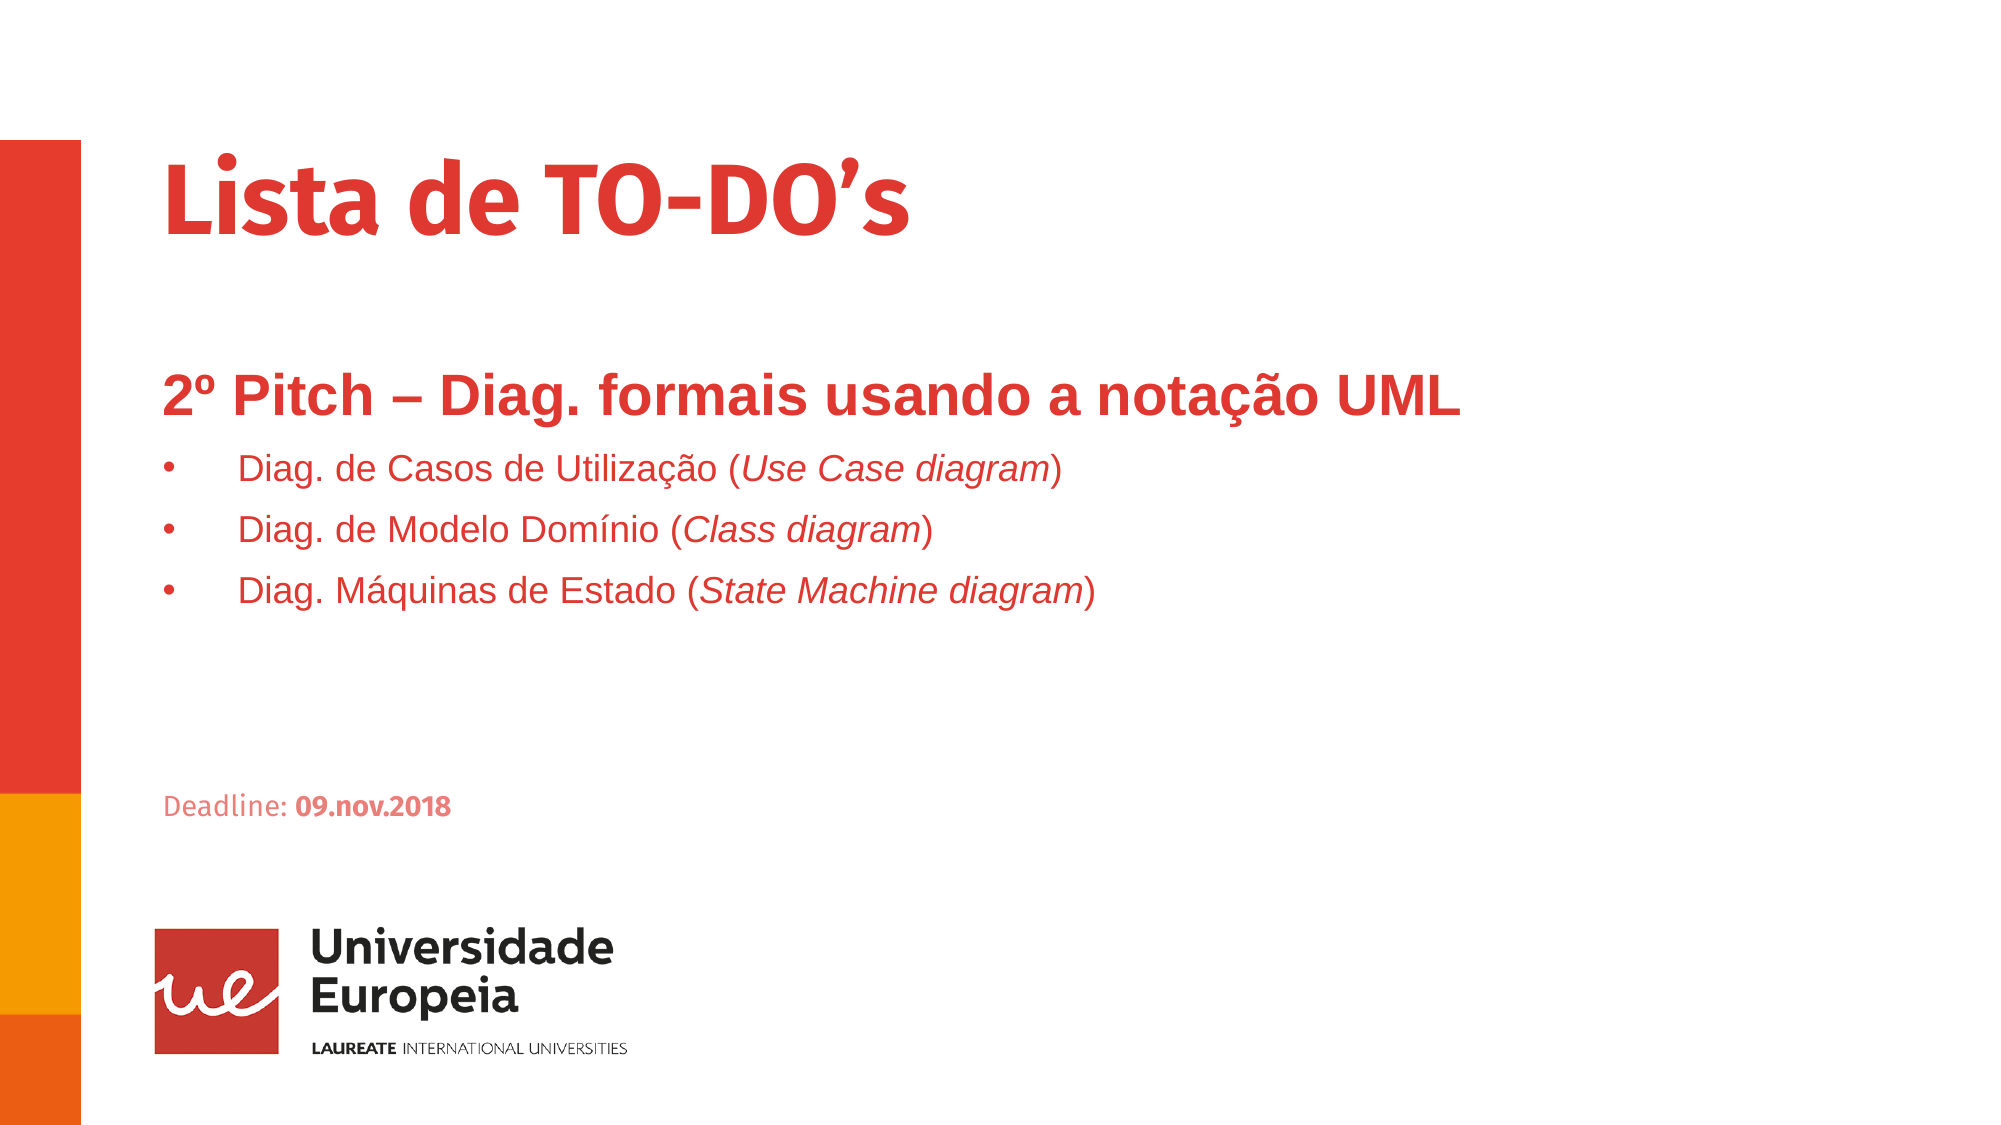

# Lista de TO-DO’s
2º Pitch – Diag. formais usando a notação UML
Diag. de Casos de Utilização (Use Case diagram)
Diag. de Modelo Domínio (Class diagram)
Diag. Máquinas de Estado (State Machine diagram)

Deadline: 09.nov.2018